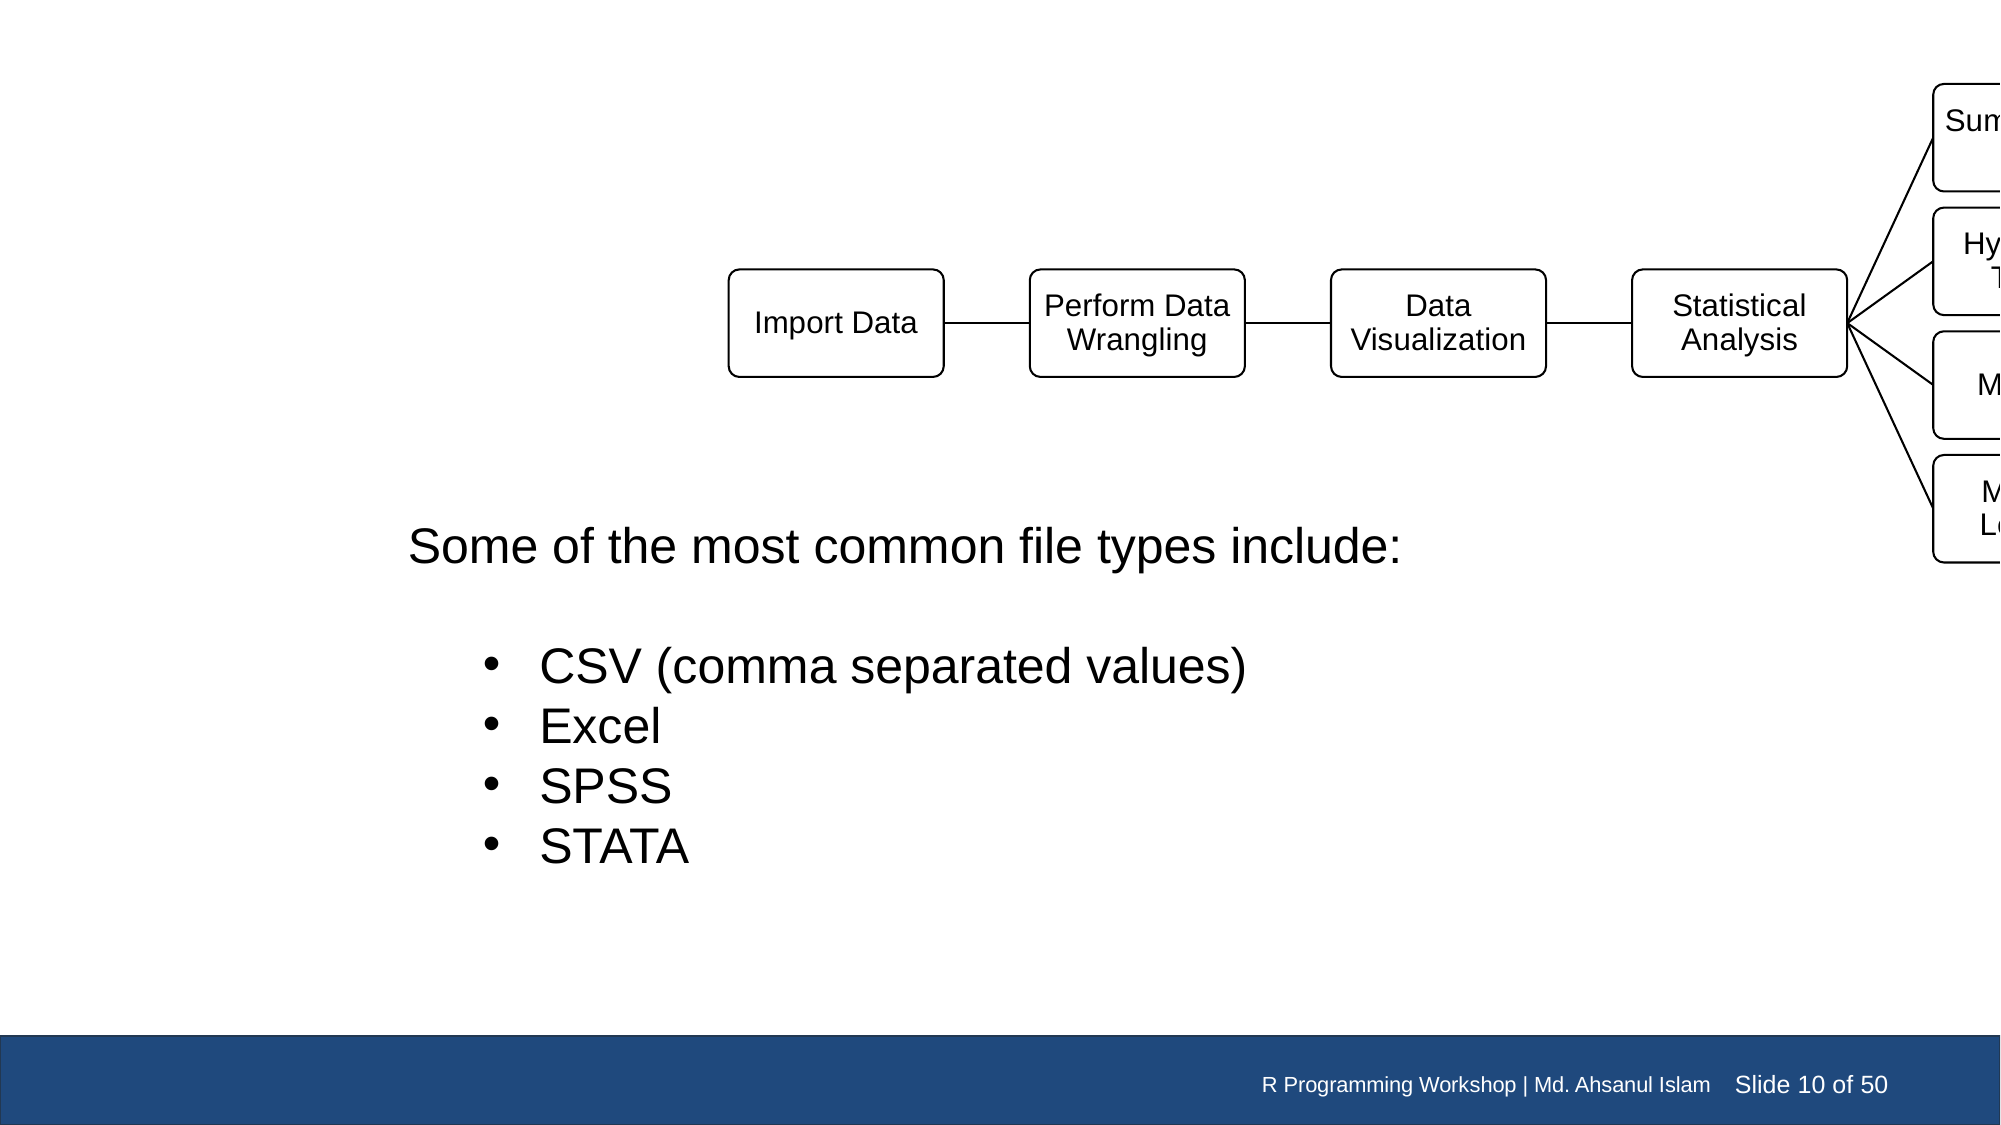

Summarization
Hypothesis Testing

Reporting
Import Data
Perform Data Wrangling
Data Visualization
Statistical Analysis

Modeling

Machine Learning
Some of the most common file types include:

CSV (comma separated values)
Excel
SPSS
STATA
R Programming Workshop | Md. Ahsanul Islam
Slide 10 of 50